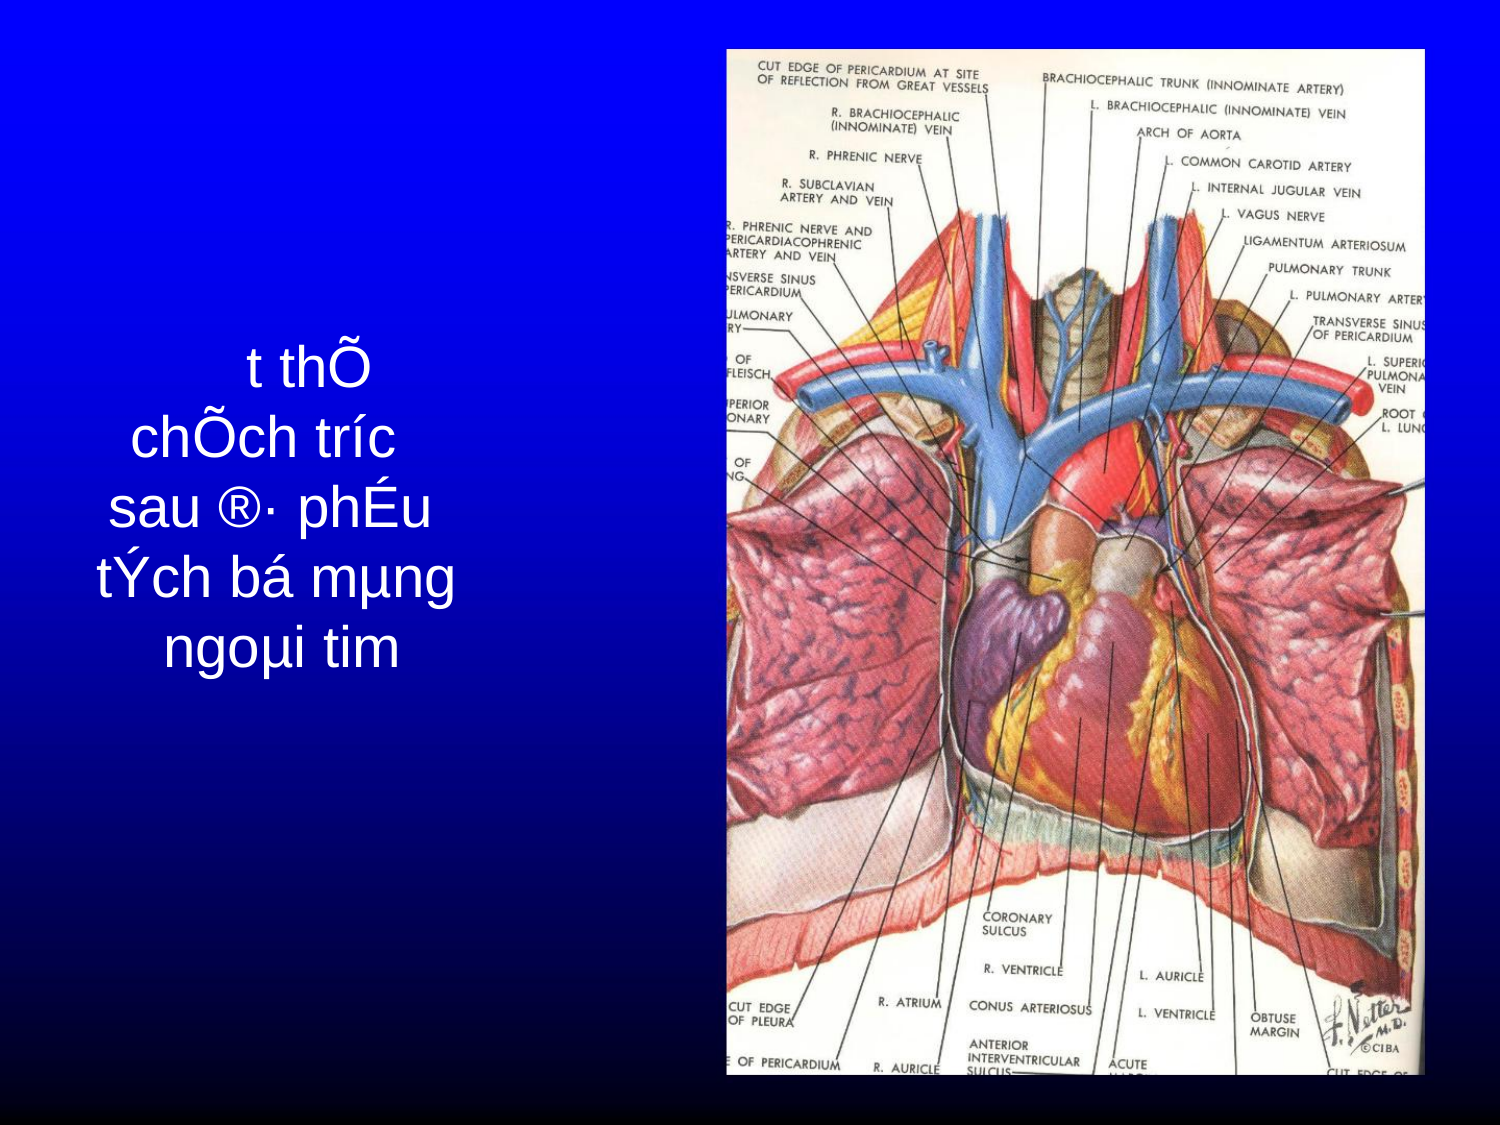

t thÕ
chÕch tríc
sau ®· phÉu
tÝch bá mµng
ngoµi tim